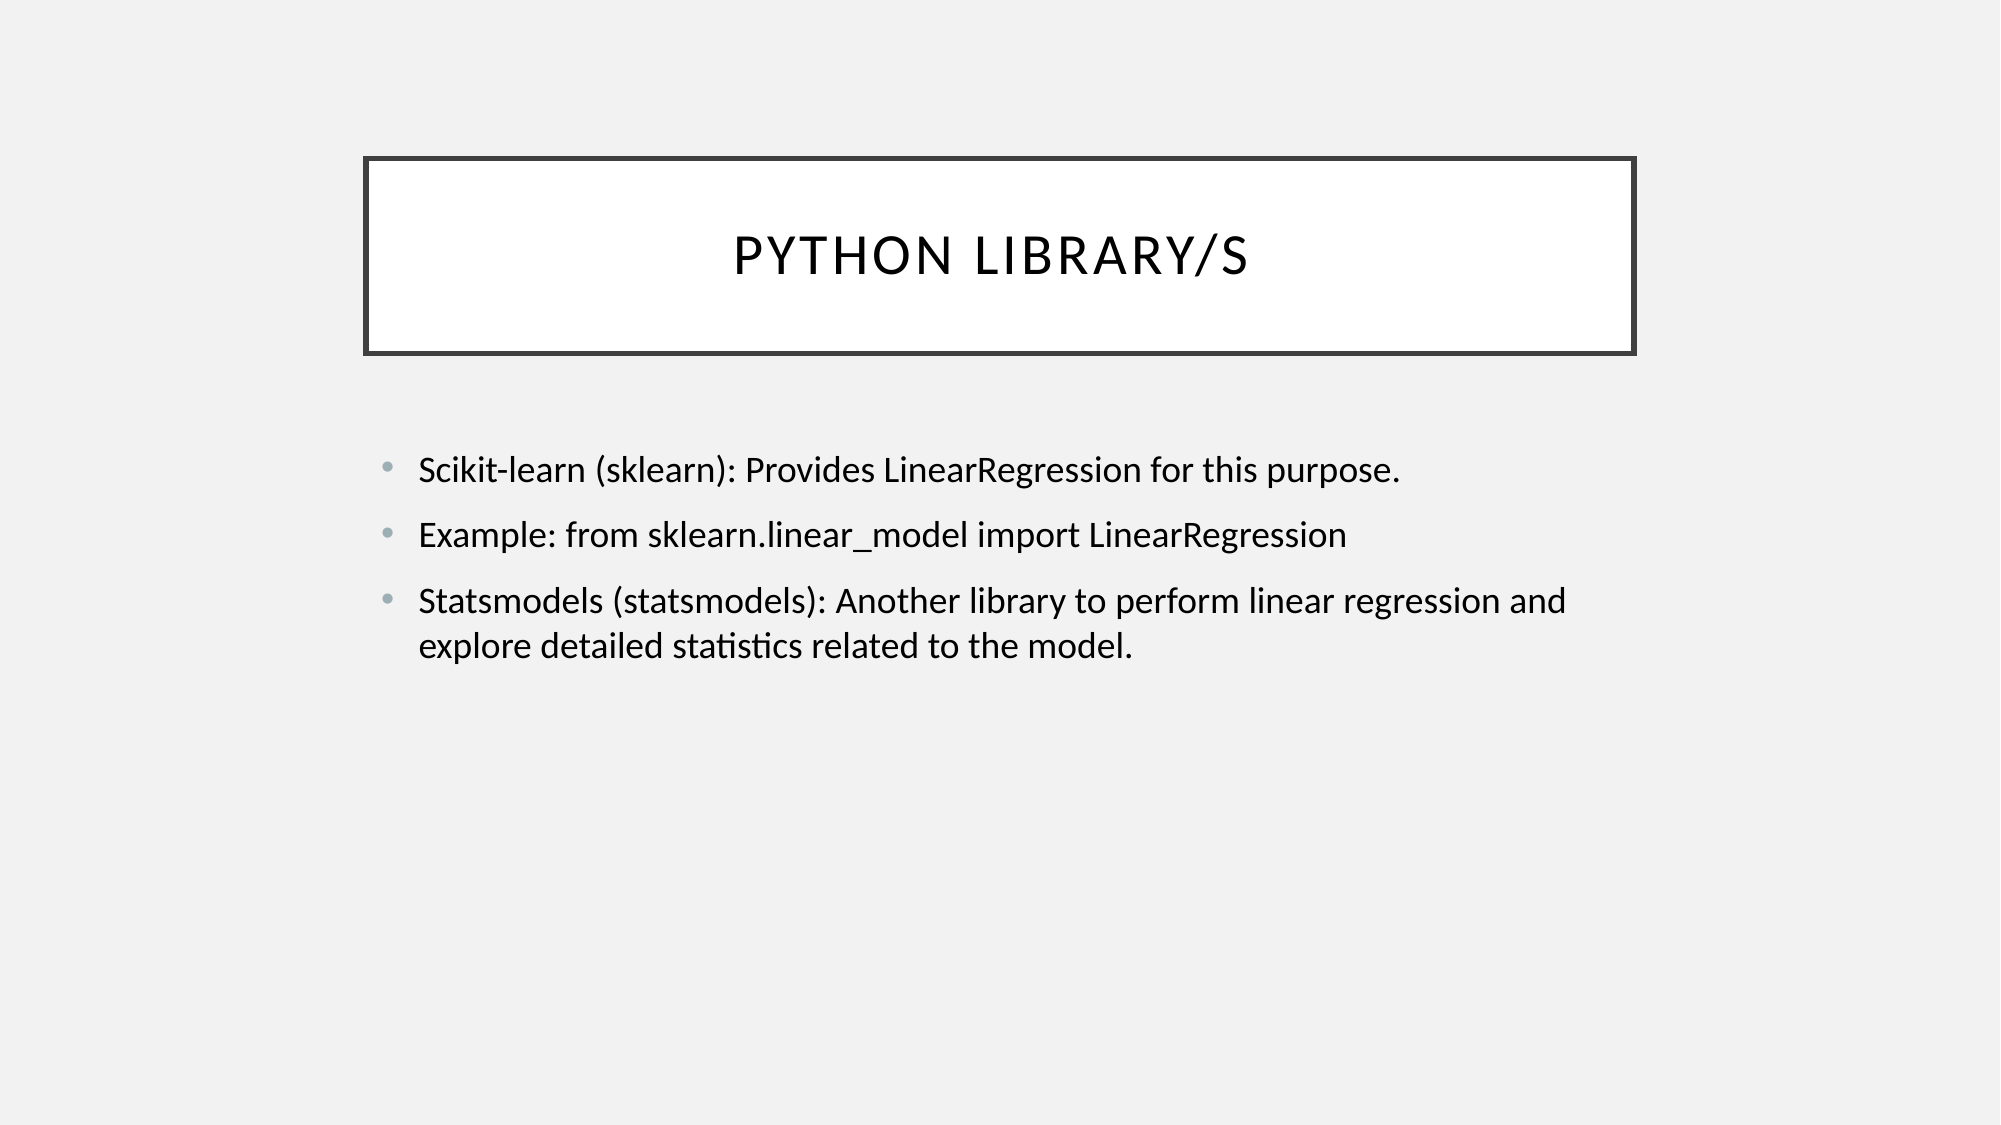

# Python Library/s
Scikit-learn (sklearn): Provides LinearRegression for this purpose.
Example: from sklearn.linear_model import LinearRegression
Statsmodels (statsmodels): Another library to perform linear regression and explore detailed statistics related to the model.